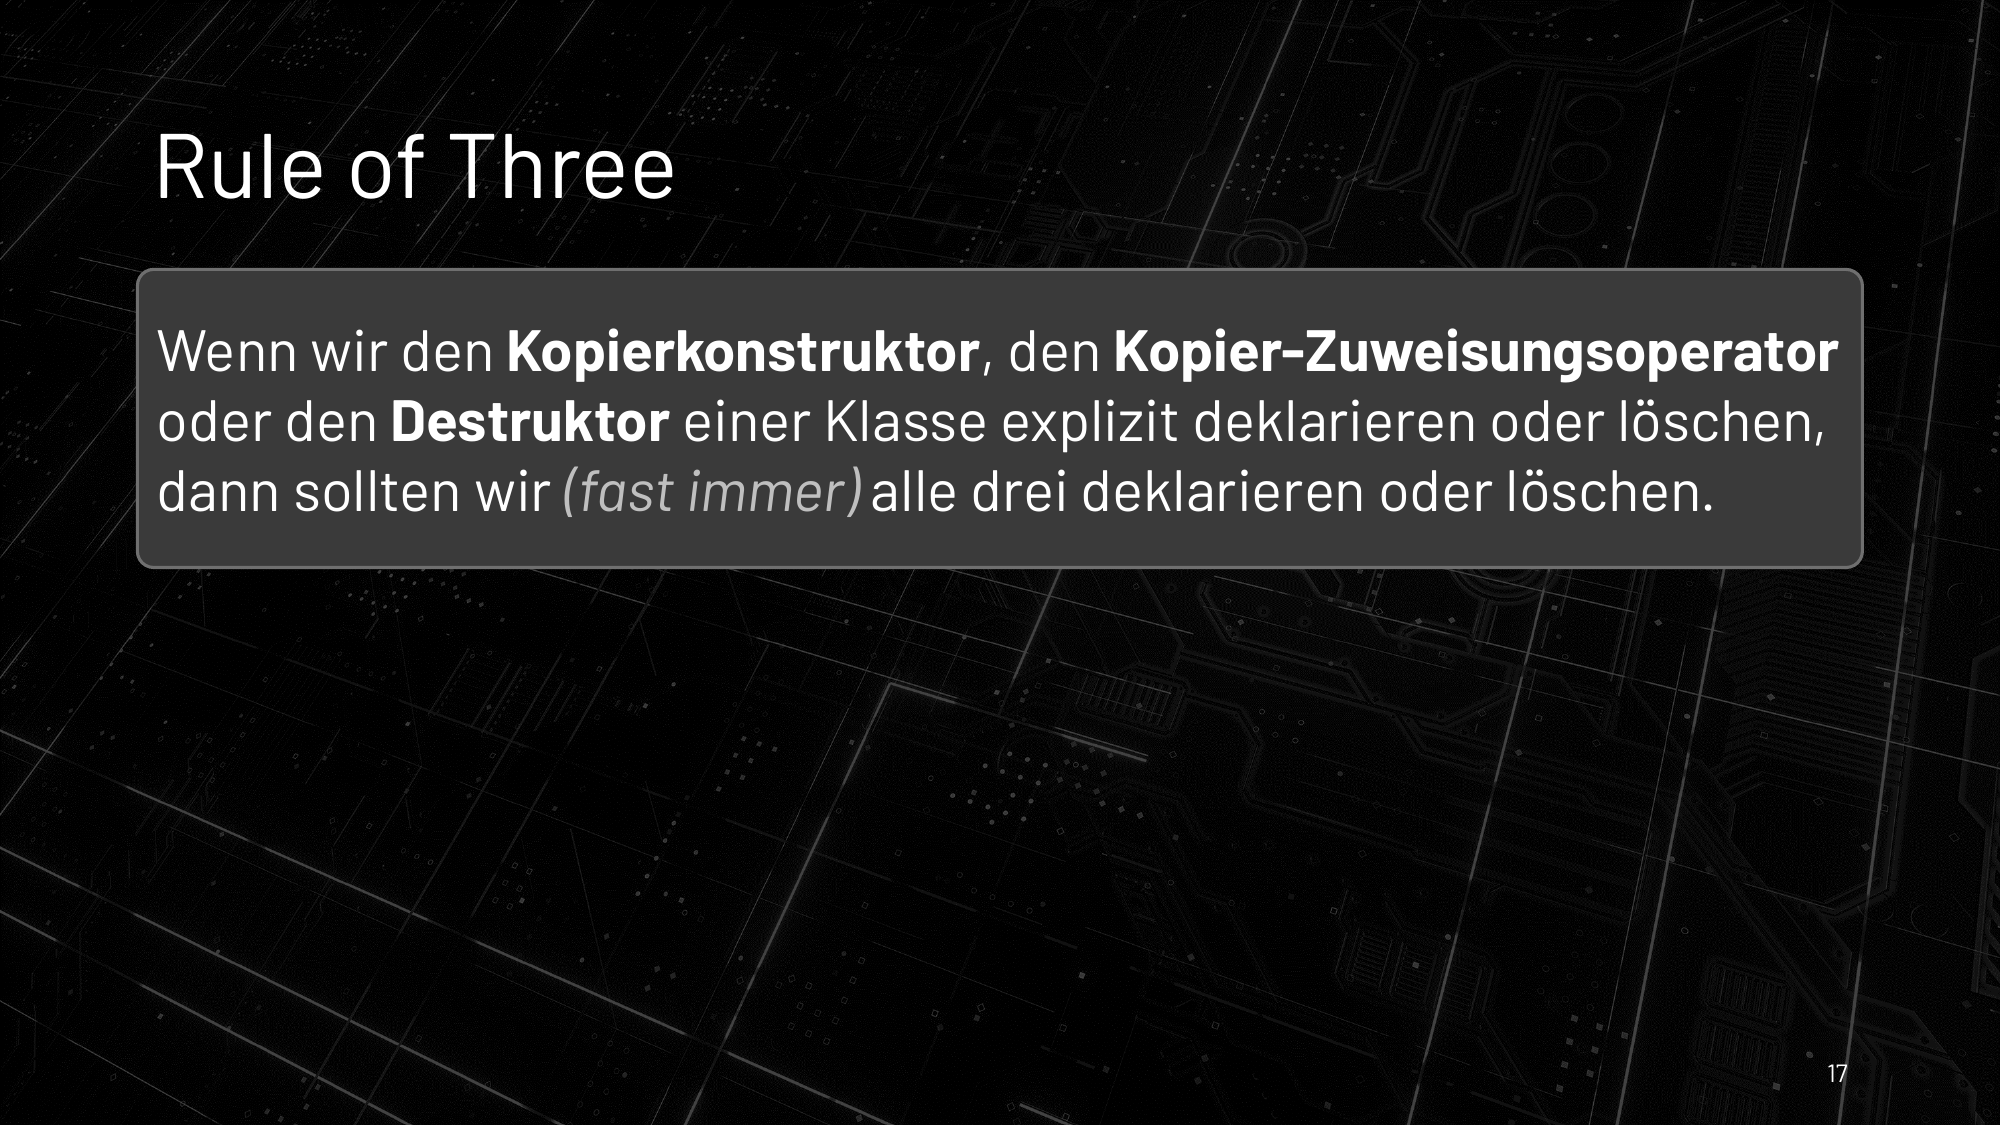

# Rule of Three
Wenn wir den Kopierkonstruktor, den Kopier-Zuweisungsoperator oder den Destruktor einer Klasse explizit deklarieren oder löschen, dann sollten wir (fast immer) alle drei deklarieren oder löschen.
17